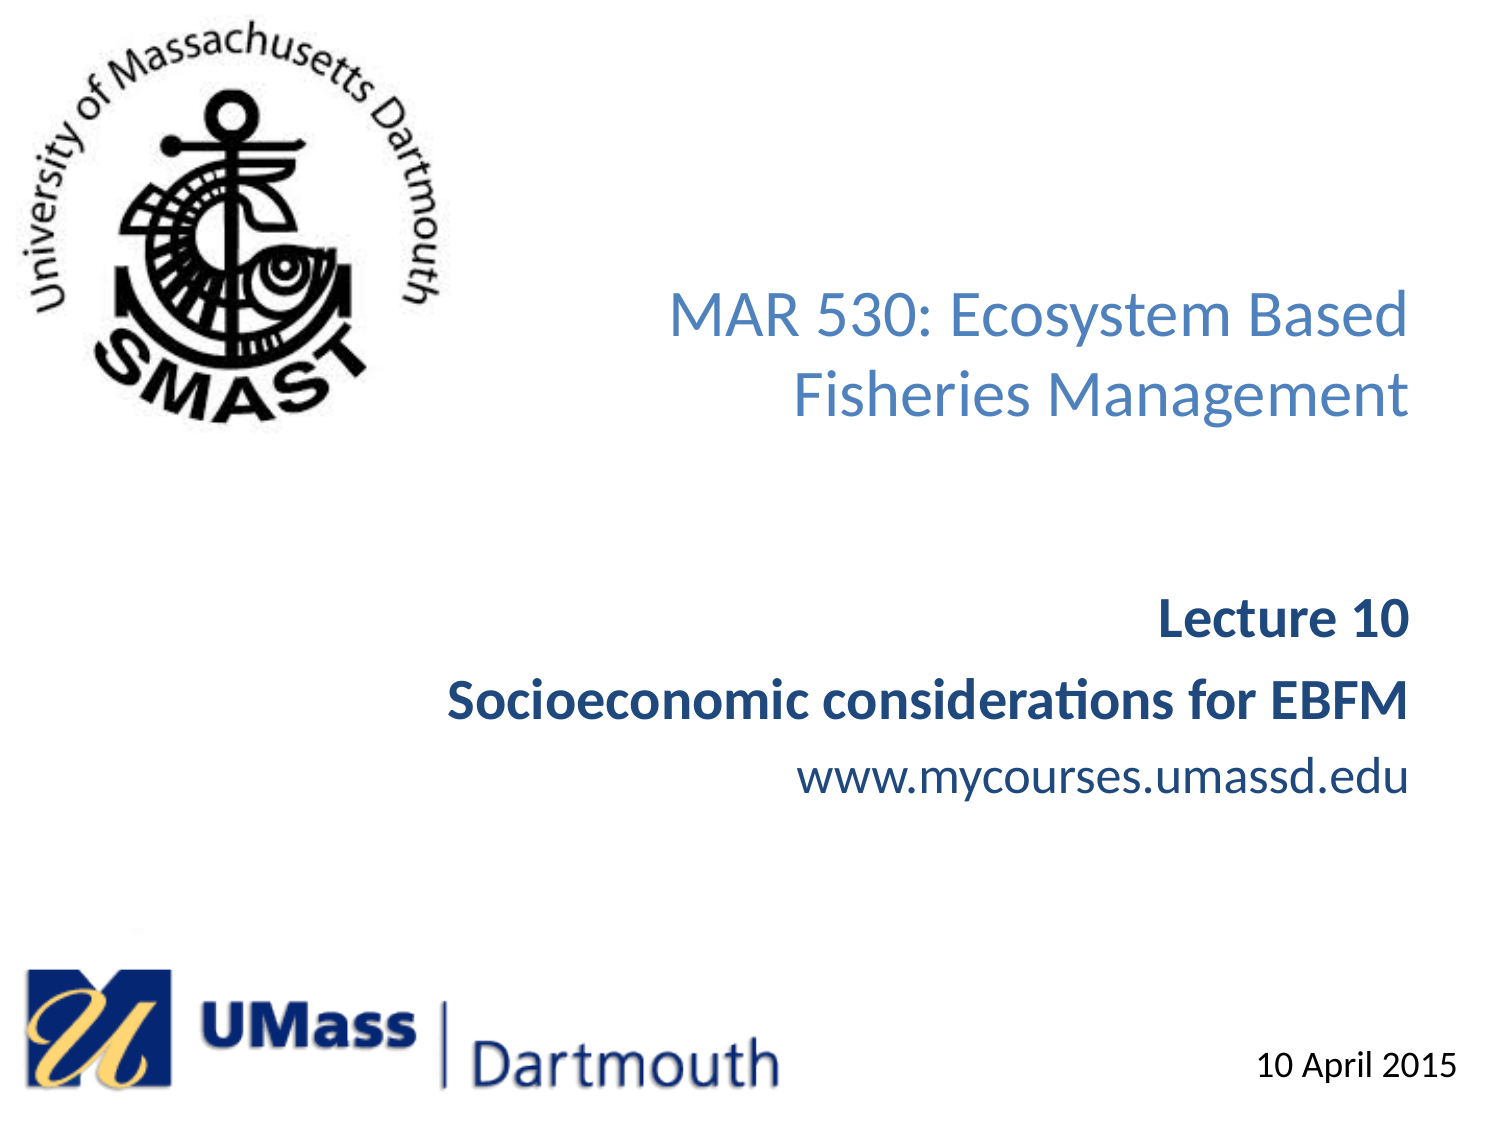

# MAR 530: Ecosystem Based Fisheries Management
Lecture 10
Socioeconomic considerations for EBFM
www.mycourses.umassd.edu
10 April 2015